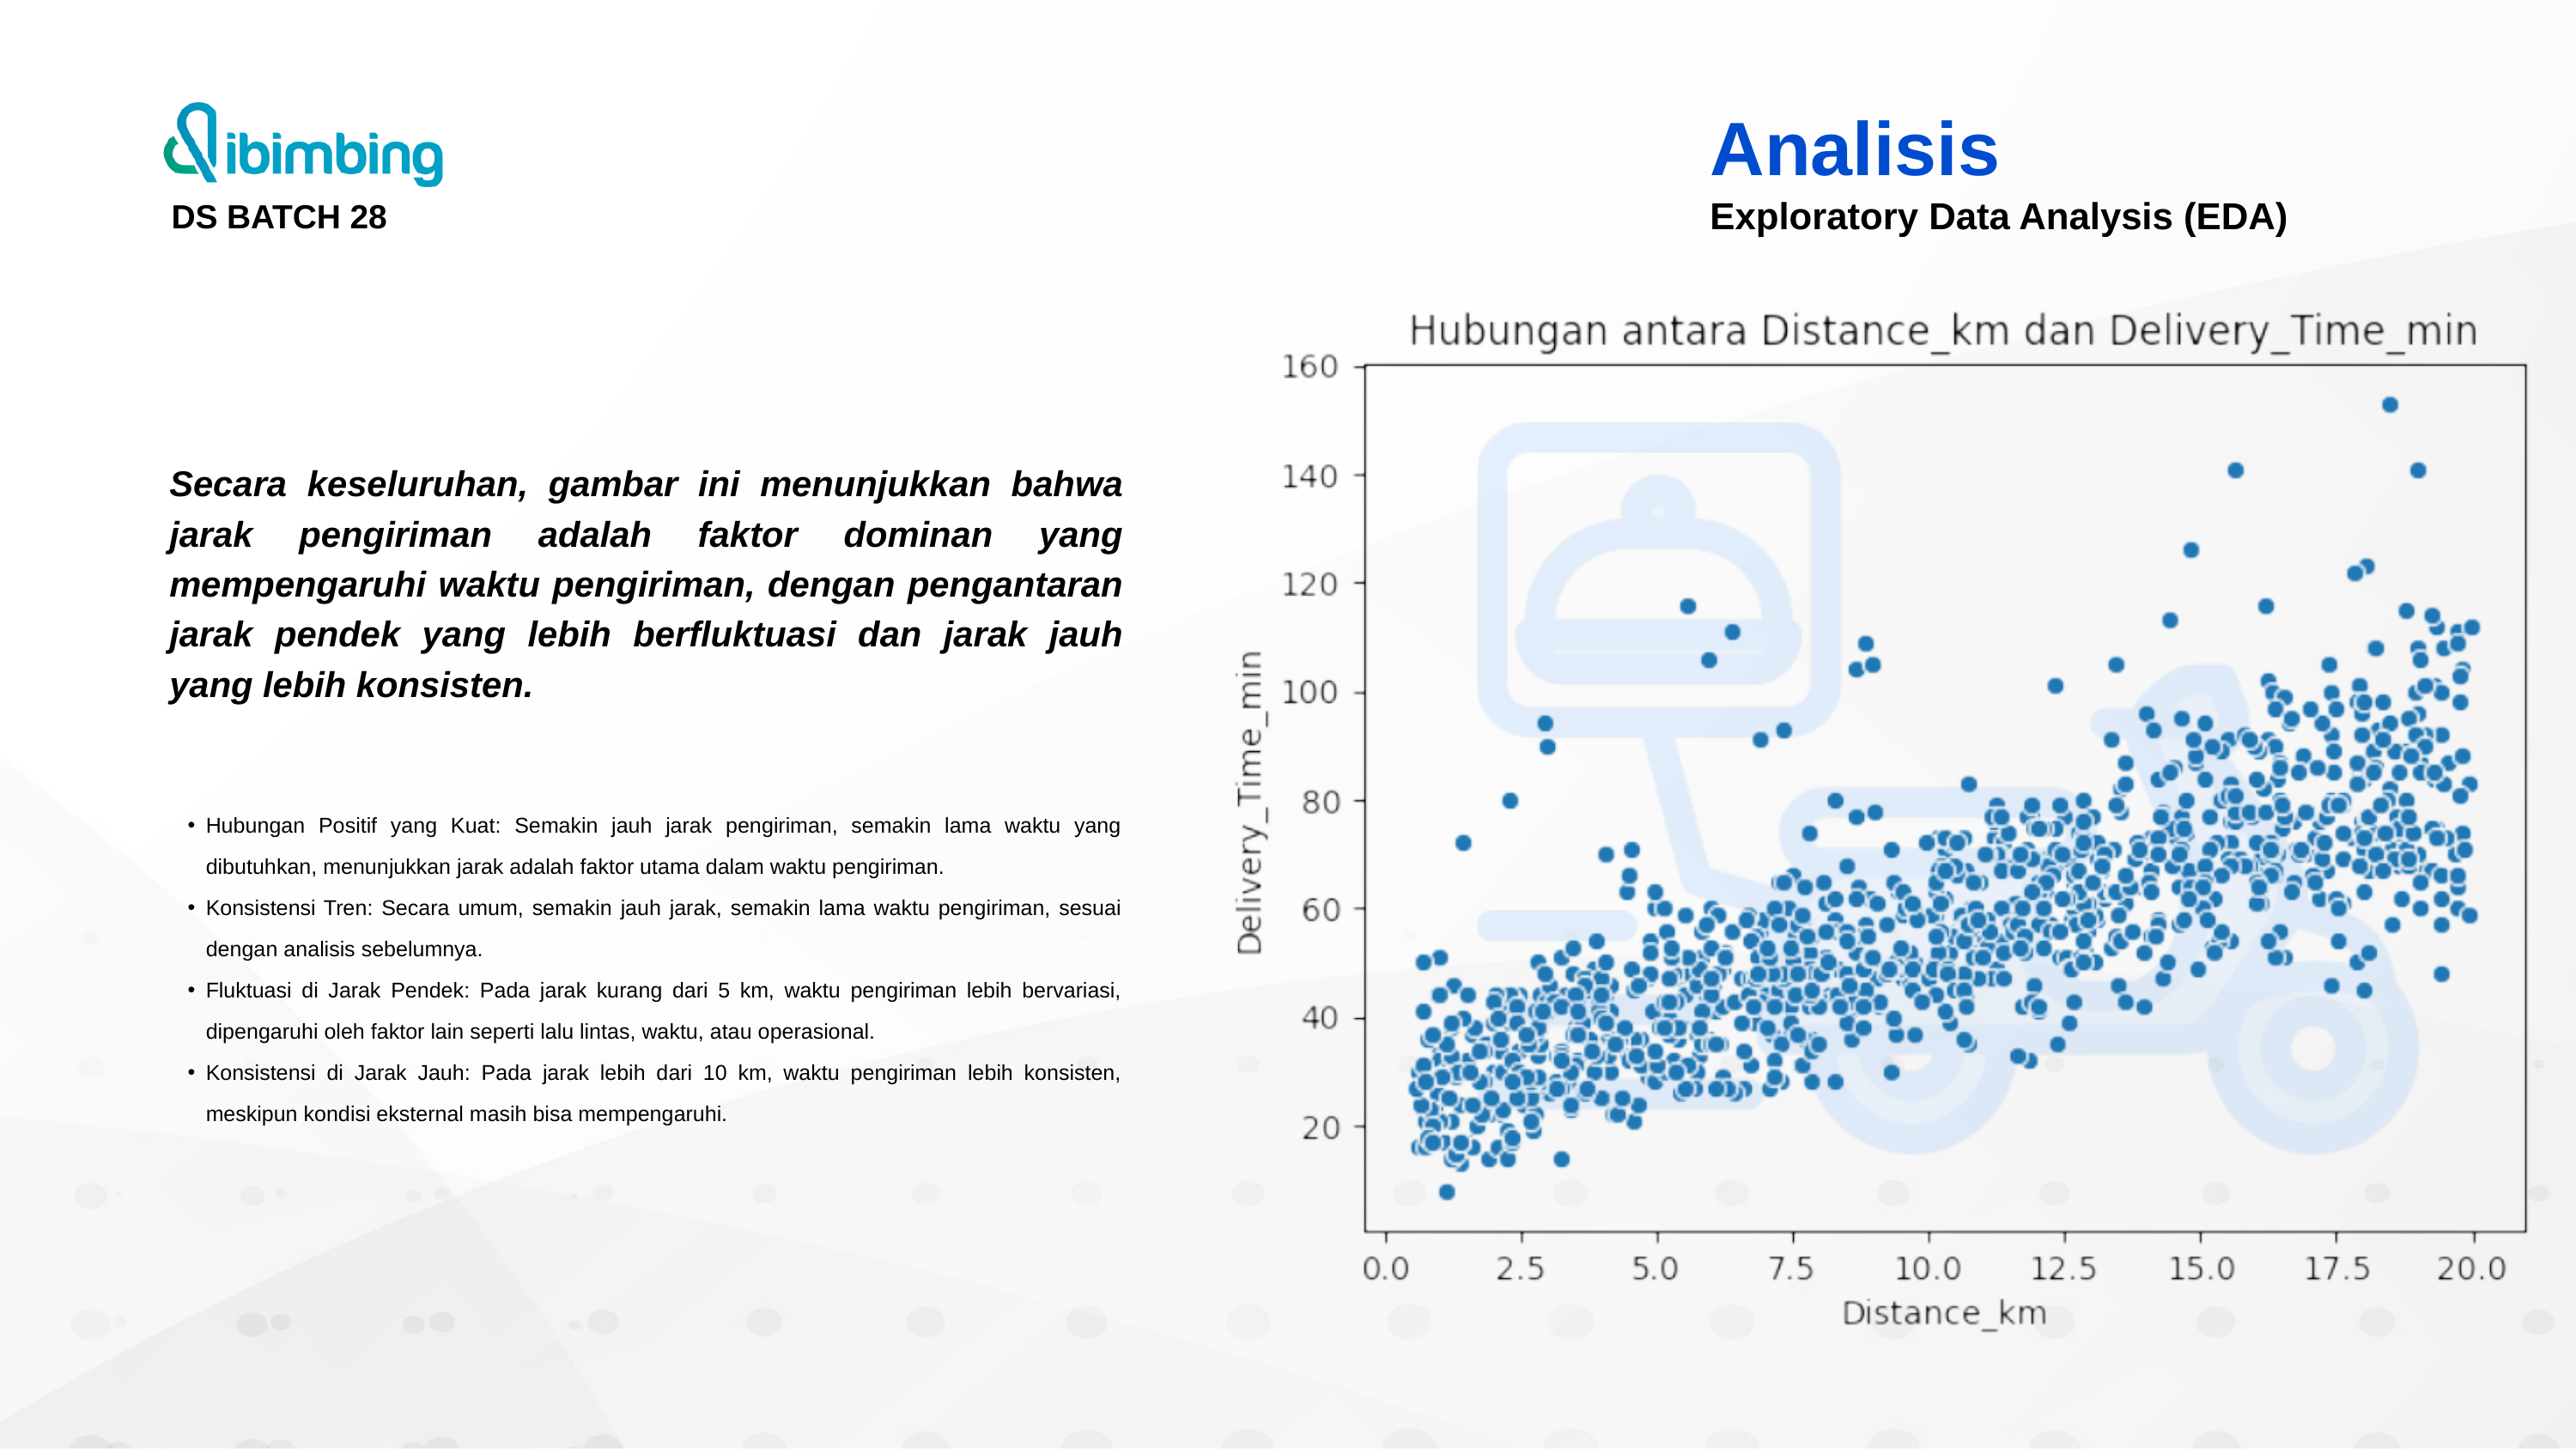

DS BATCH 28
Analisis
Exploratory Data Analysis (EDA)

Secara keseluruhan, gambar ini menunjukkan bahwa jarak pengiriman adalah faktor dominan yang mempengaruhi waktu pengiriman, dengan pengantaran jarak pendek yang lebih berfluktuasi dan jarak jauh yang lebih konsisten.
Hubungan Positif yang Kuat: Semakin jauh jarak pengiriman, semakin lama waktu yang dibutuhkan, menunjukkan jarak adalah faktor utama dalam waktu pengiriman.
Konsistensi Tren: Secara umum, semakin jauh jarak, semakin lama waktu pengiriman, sesuai dengan analisis sebelumnya.
Fluktuasi di Jarak Pendek: Pada jarak kurang dari 5 km, waktu pengiriman lebih bervariasi, dipengaruhi oleh faktor lain seperti lalu lintas, waktu, atau operasional.
Konsistensi di Jarak Jauh: Pada jarak lebih dari 10 km, waktu pengiriman lebih konsisten, meskipun kondisi eksternal masih bisa mempengaruhi.